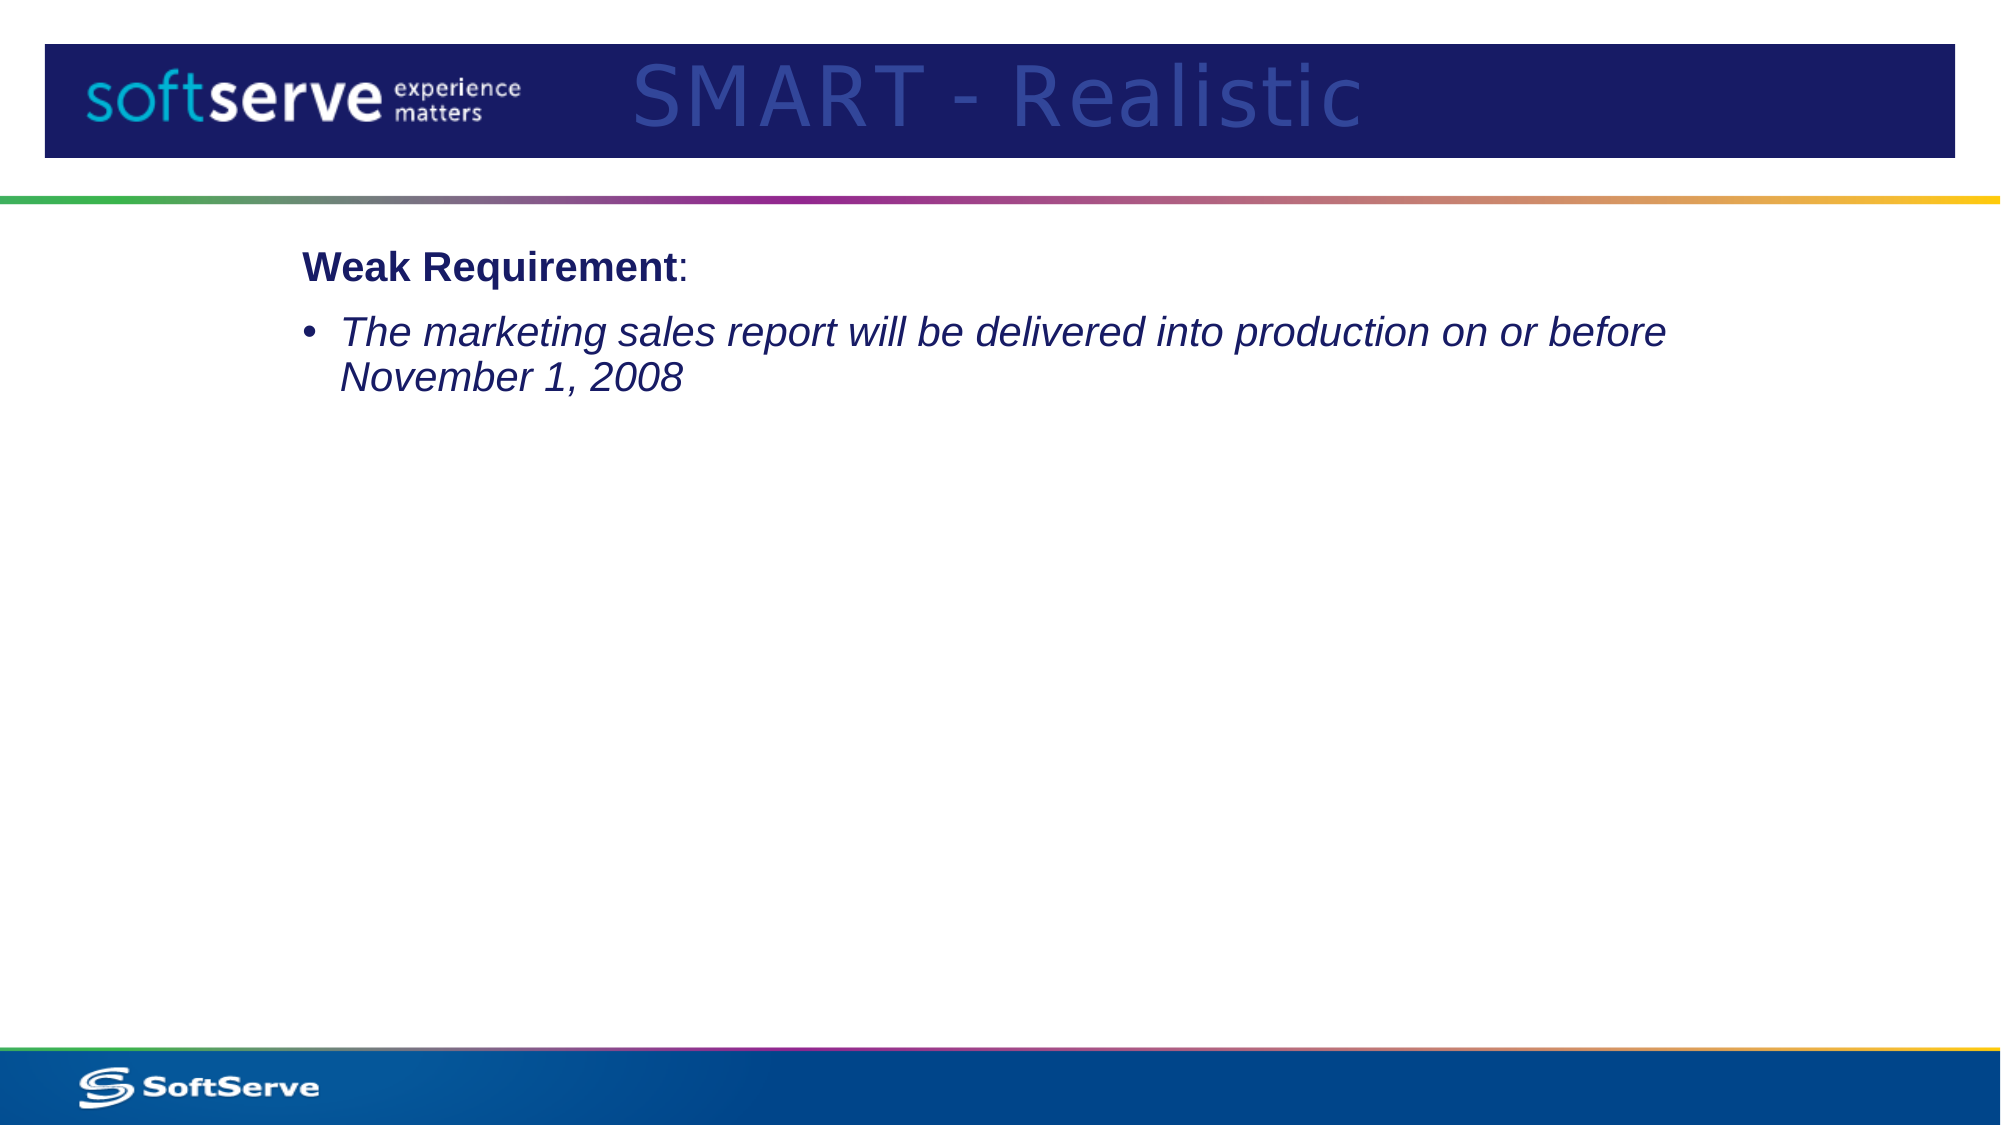

# SMART - Realistic
Weak Requirement:
The marketing sales report will be delivered into production on or before November 1, 2008